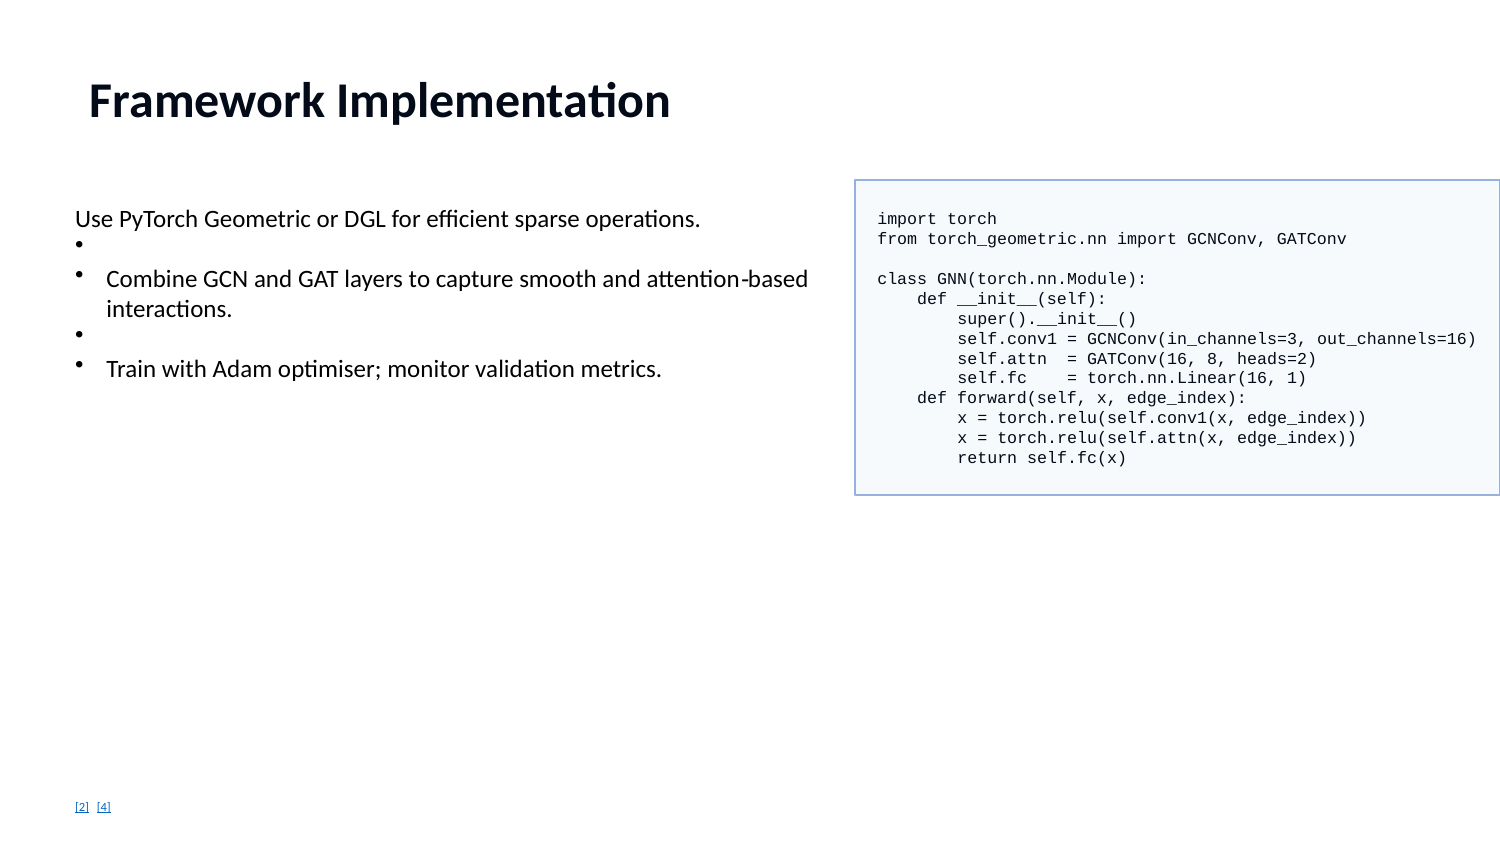

Framework Implementation
Use PyTorch Geometric or DGL for efficient sparse operations.

Combine GCN and GAT layers to capture smooth and attention‑based interactions.

Train with Adam optimiser; monitor validation metrics.

import torch
from torch_geometric.nn import GCNConv, GATConv

class GNN(torch.nn.Module):
    def __init__(self):
        super().__init__()
        self.conv1 = GCNConv(in_channels=3, out_channels=16)
        self.attn  = GATConv(16, 8, heads=2)
        self.fc    = torch.nn.Linear(16, 1)
    def forward(self, x, edge_index):
        x = torch.relu(self.conv1(x, edge_index))
        x = torch.relu(self.attn(x, edge_index))
        return self.fc(x)
[2]   [4]